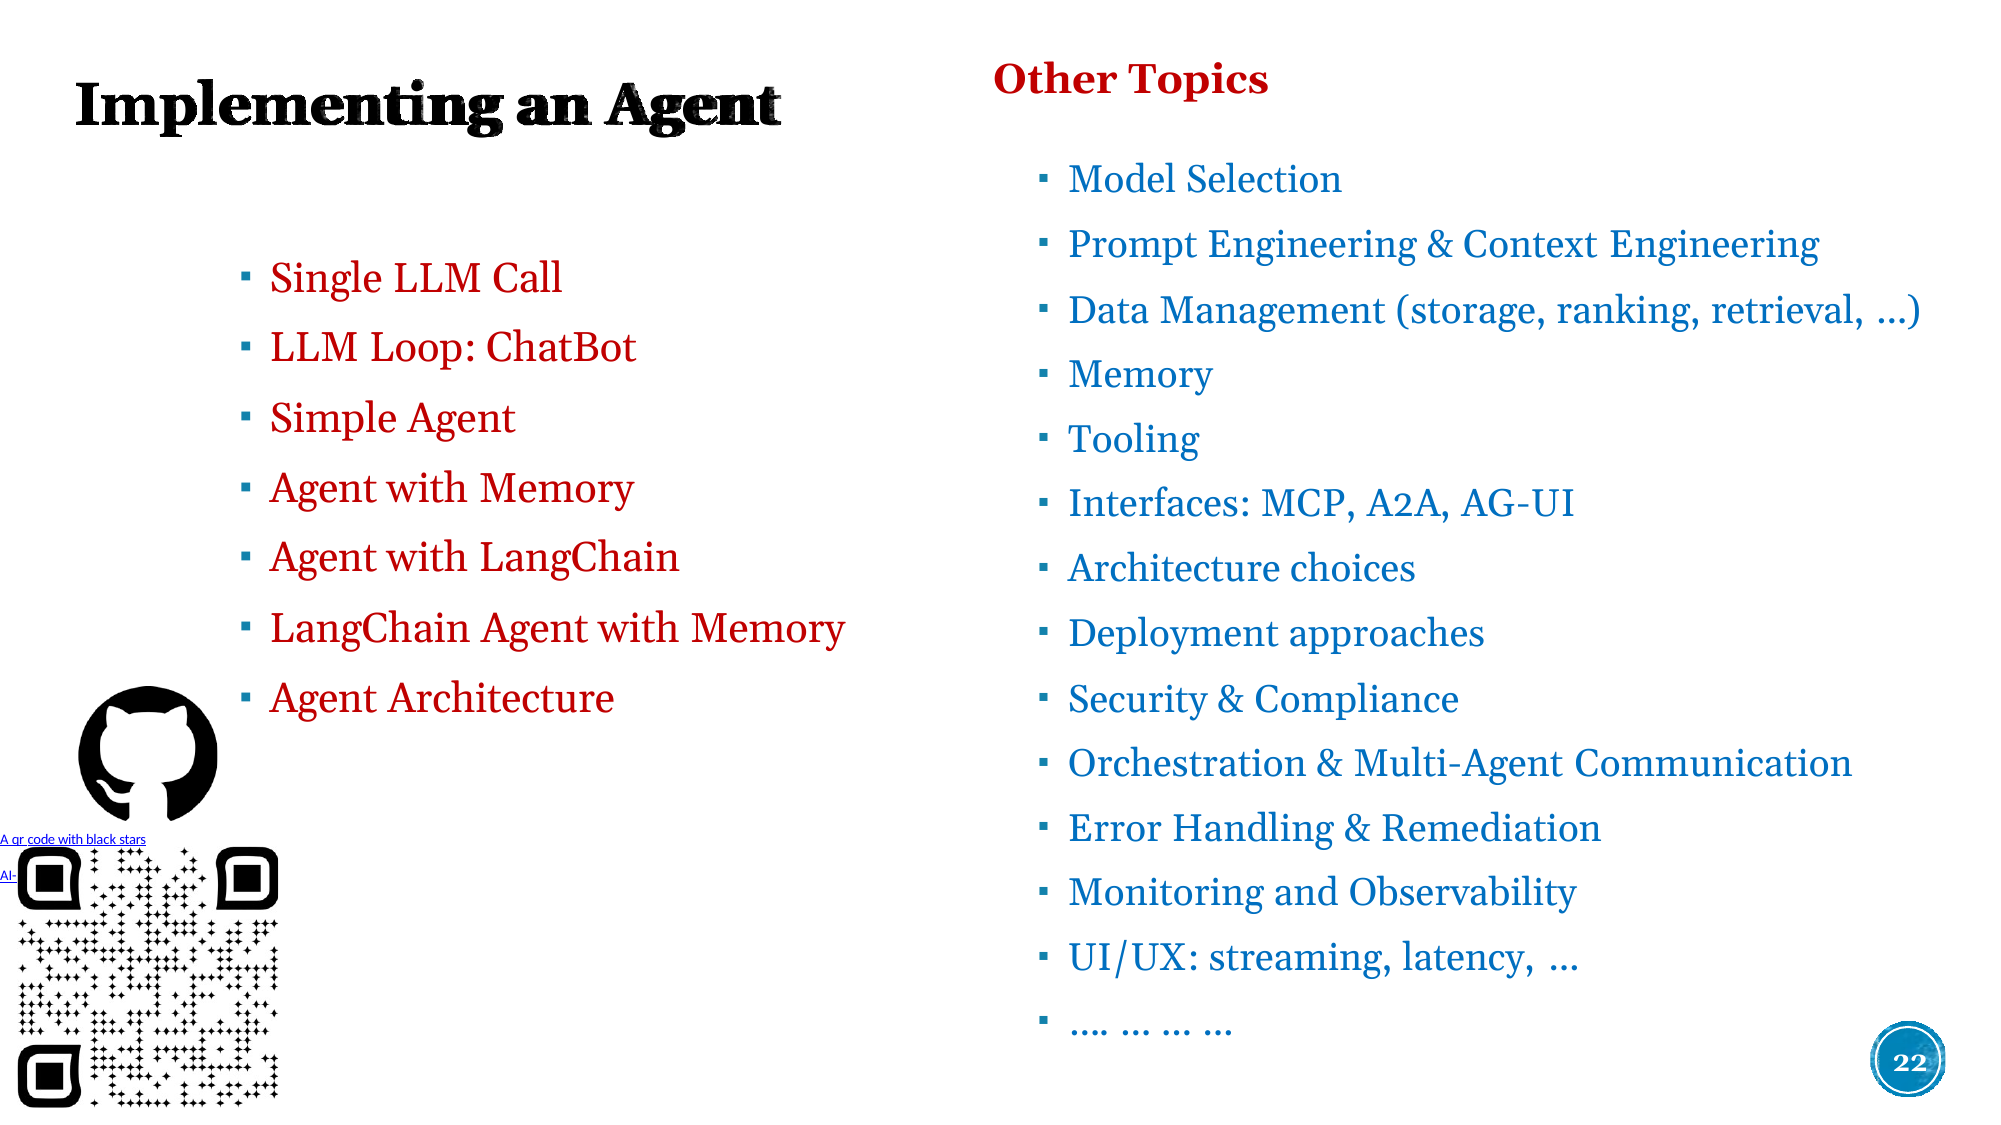

Other Topics
# Implementing an Agent

Model Selection
Prompt Engineering & Context Engineering
Data Management (storage, ranking, retrieval, …)
Memory
Tooling
Interfaces: MCP, A2A, AG-UI
Architecture choices
Deployment approaches
Security & Compliance
Orchestration & Multi-Agent Communication
Error Handling & Remediation
Monitoring and Observability
UI/UX: streaming, latency, …
…. … … …
Single LLM Call
LLM Loop: ChatBot
Simple Agent
Agent with Memory
Agent with LangChain
LangChain Agent with Memory
Agent Architecture

A qr code with black stars

AI-generated content may be incorrect.

22